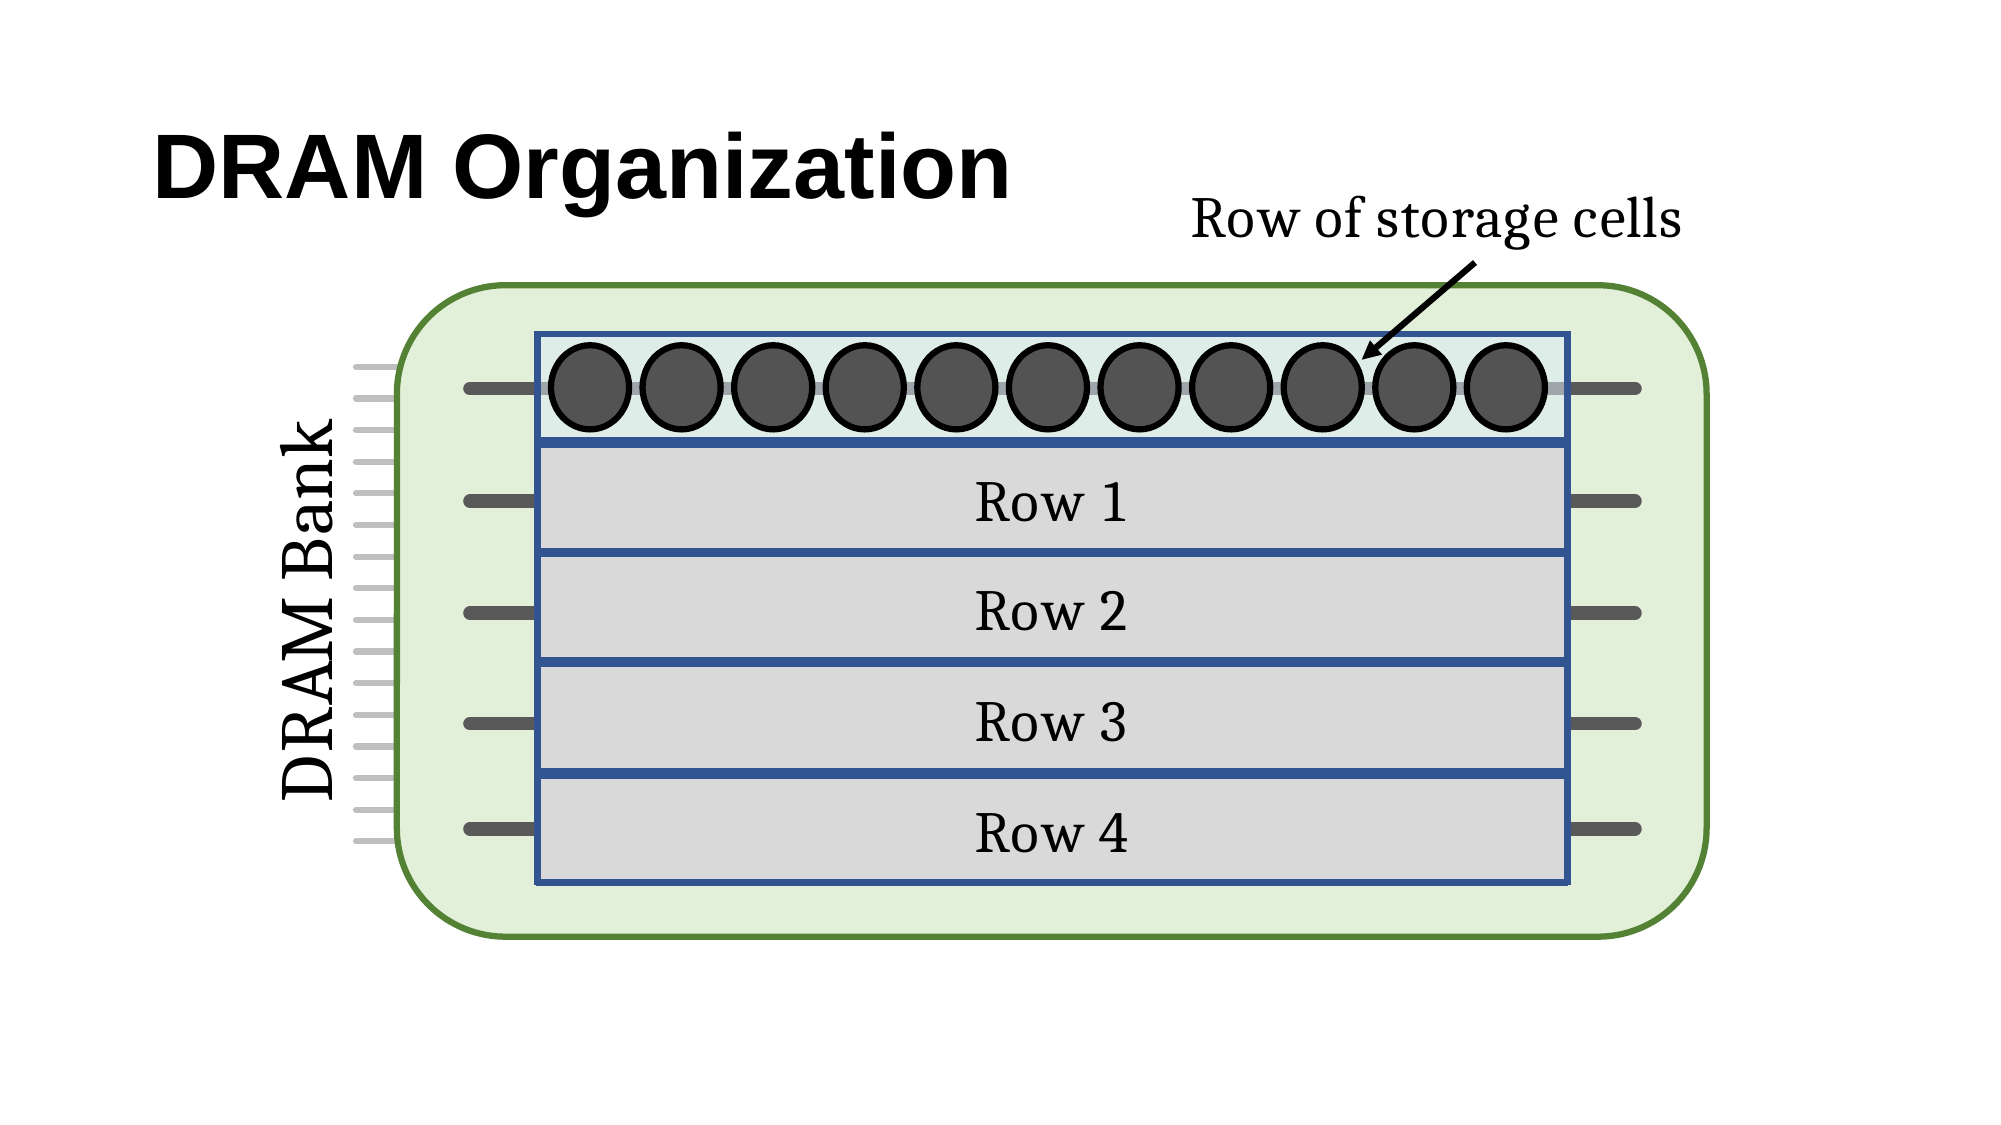

# DRAM Organization

Row of storage cells

Row 1
Row 2
DRAM Bank
Row 3
Row 4